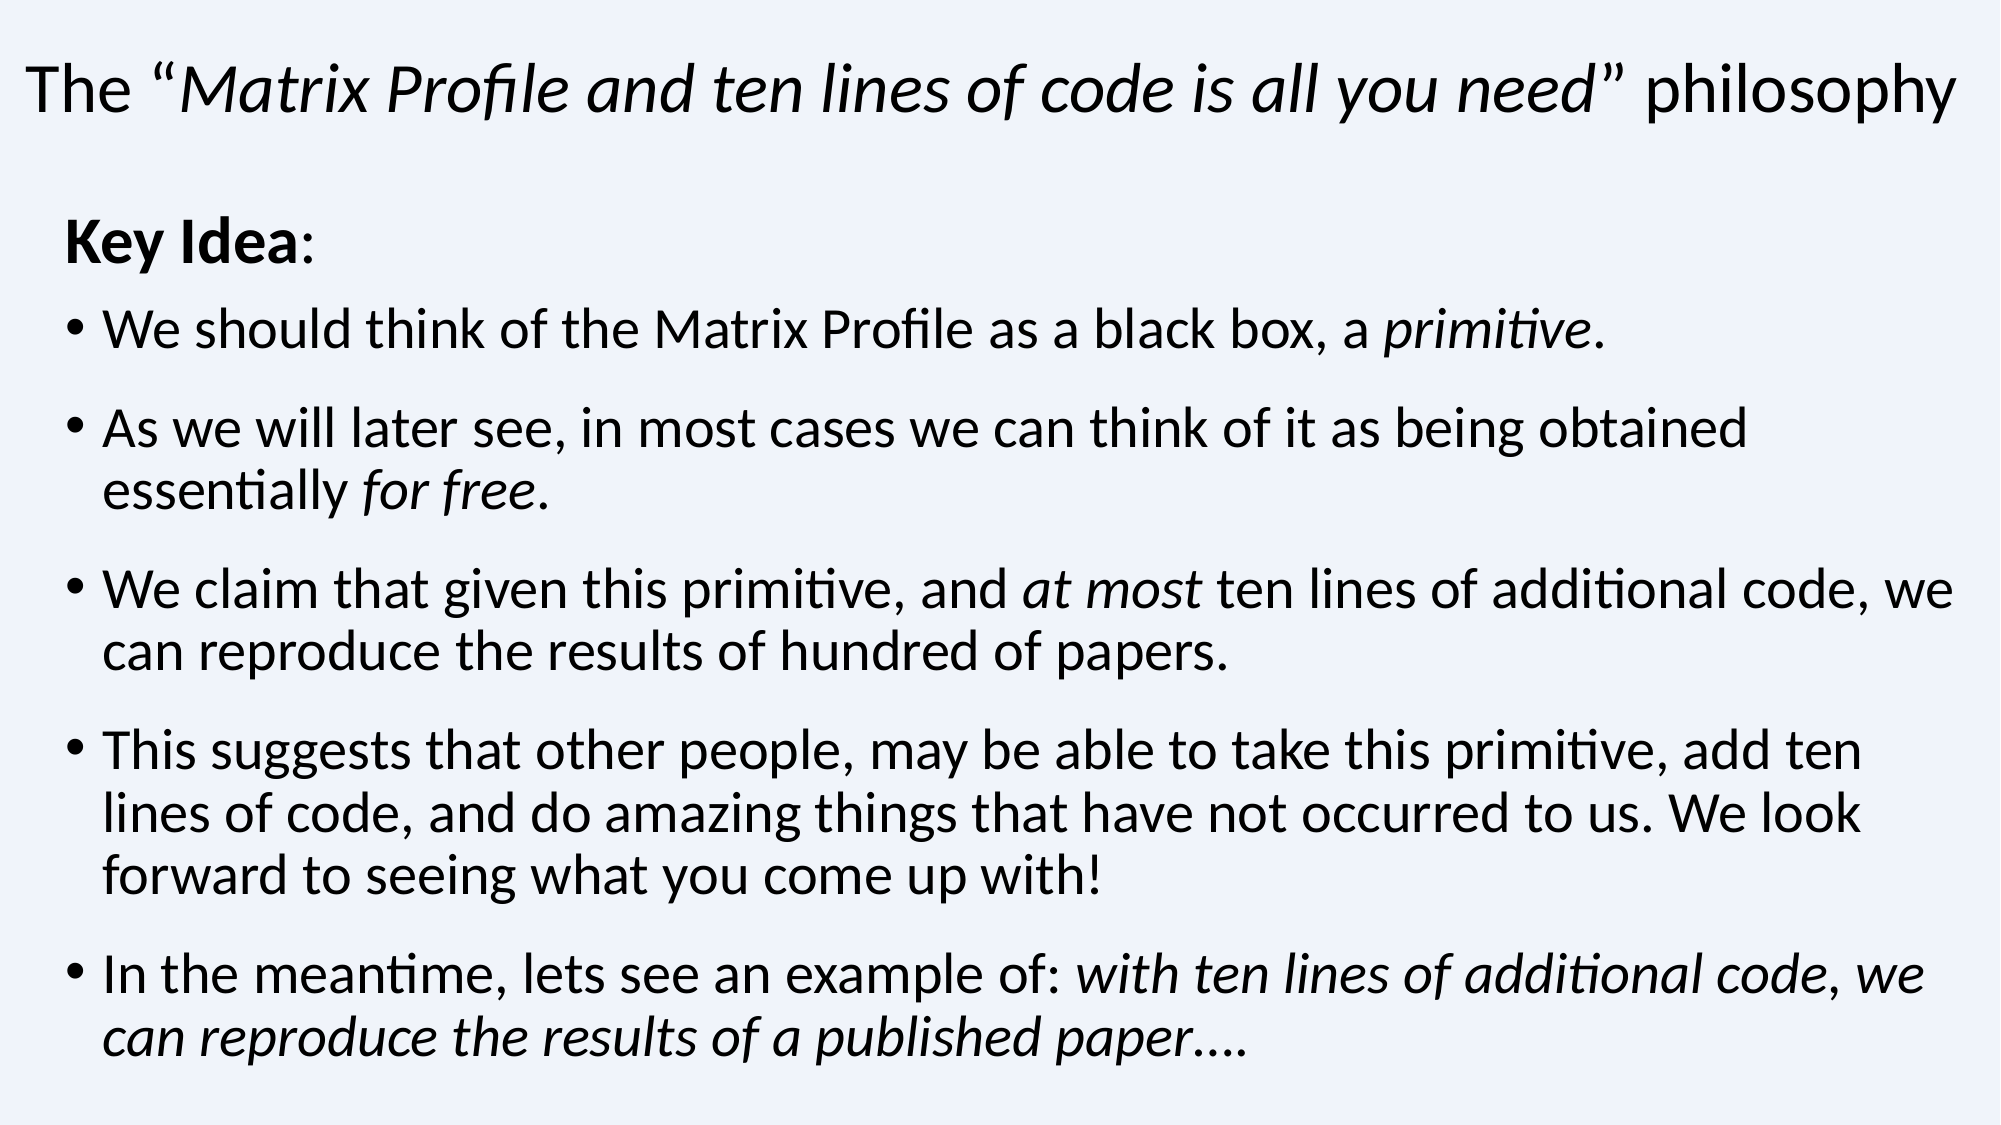

# The “Matrix Profile and ten lines of code is all you need” philosophy
Key Idea:
We should think of the Matrix Profile as a black box, a primitive.
As we will later see, in most cases we can think of it as being obtained essentially for free.
We claim that given this primitive, and at most ten lines of additional code, we can reproduce the results of hundred of papers.
This suggests that other people, may be able to take this primitive, add ten lines of code, and do amazing things that have not occurred to us. We look forward to seeing what you come up with!
In the meantime, lets see an example of: with ten lines of additional code, we can reproduce the results of a published paper….